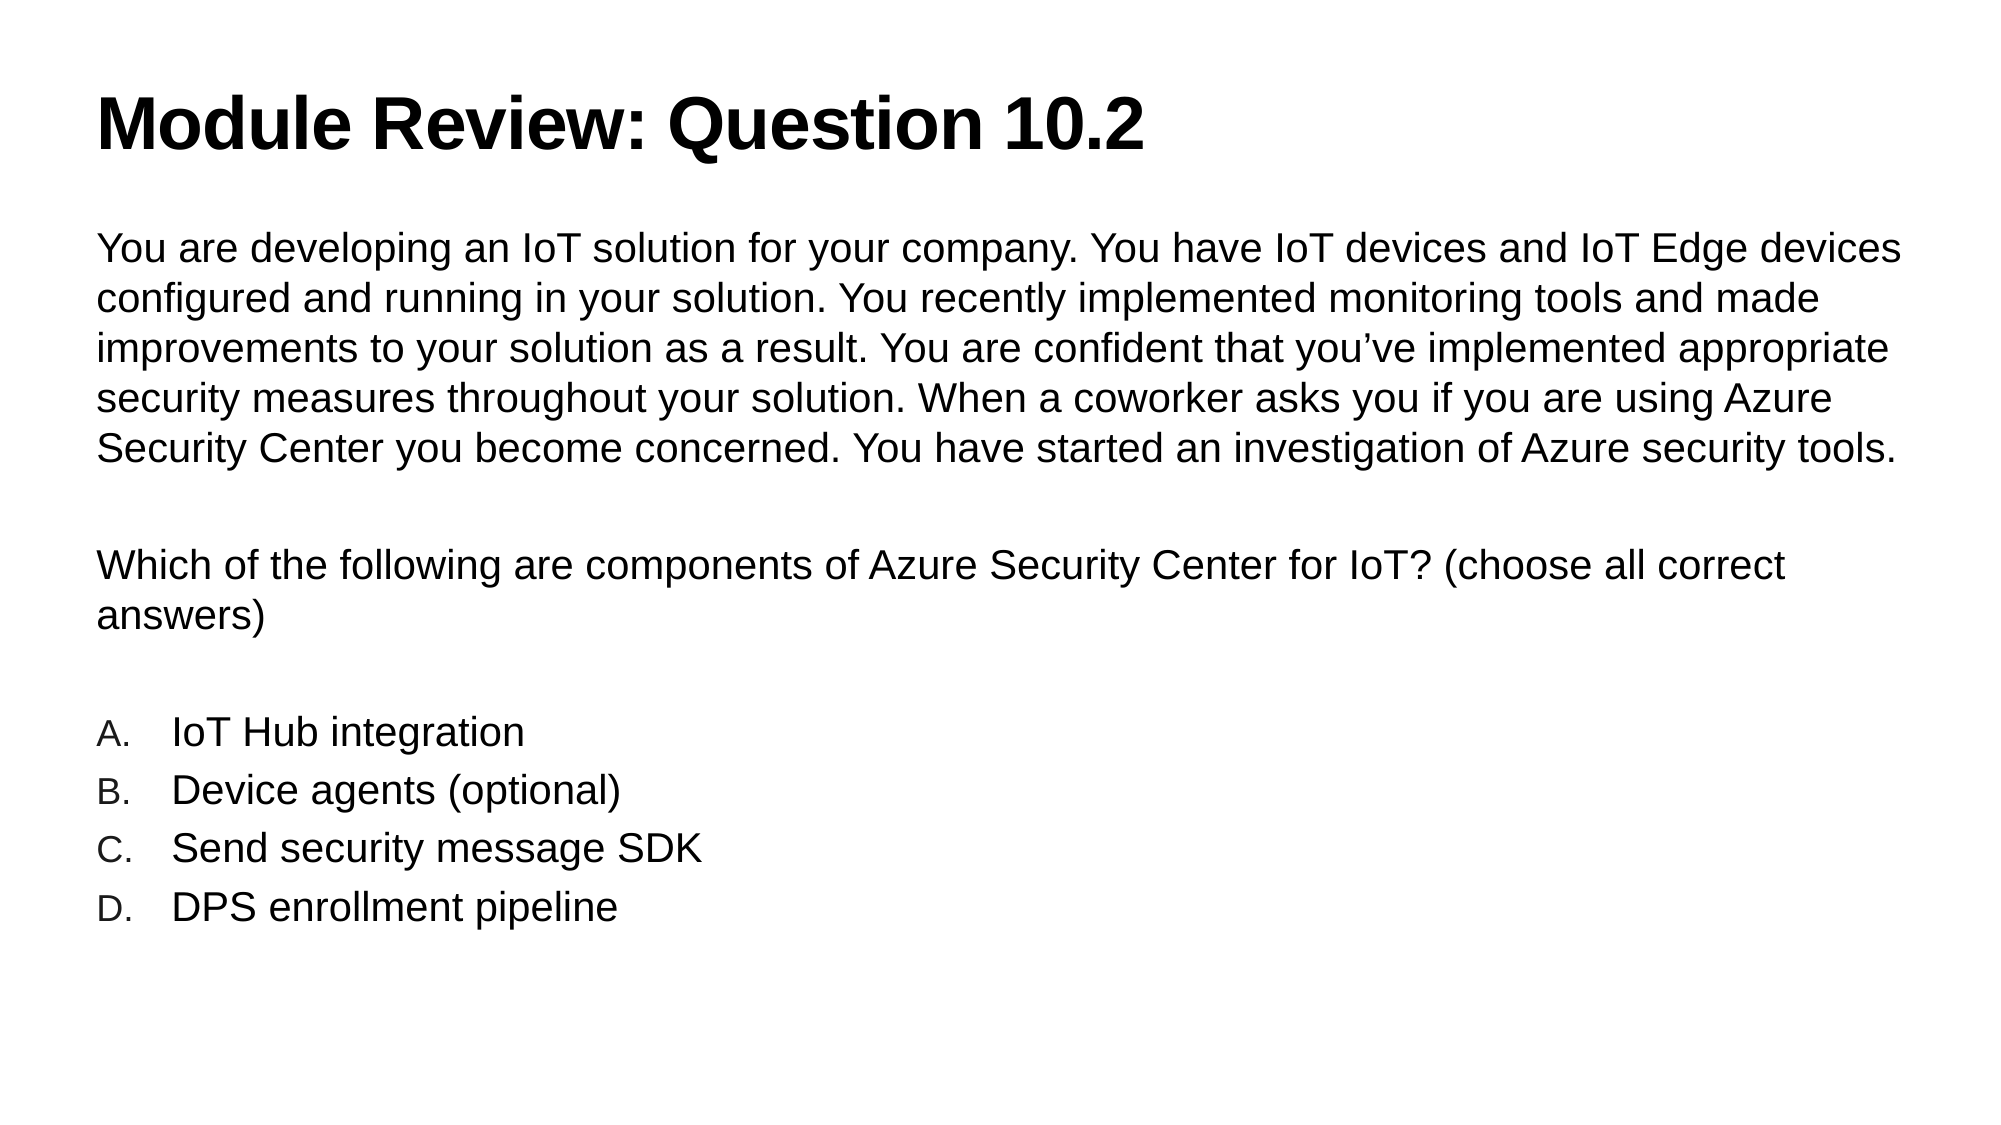

# Module Review: Question 10.2
You are developing an IoT solution for your company. You have IoT devices and IoT Edge devices configured and running in your solution. You recently implemented monitoring tools and made improvements to your solution as a result. You are confident that you’ve implemented appropriate security measures throughout your solution. When a coworker asks you if you are using Azure Security Center you become concerned. You have started an investigation of Azure security tools.

Which of the following are components of Azure Security Center for IoT? (choose all correct answers)

IoT Hub integration
Device agents (optional)
Send security message SDK
DPS enrollment pipeline